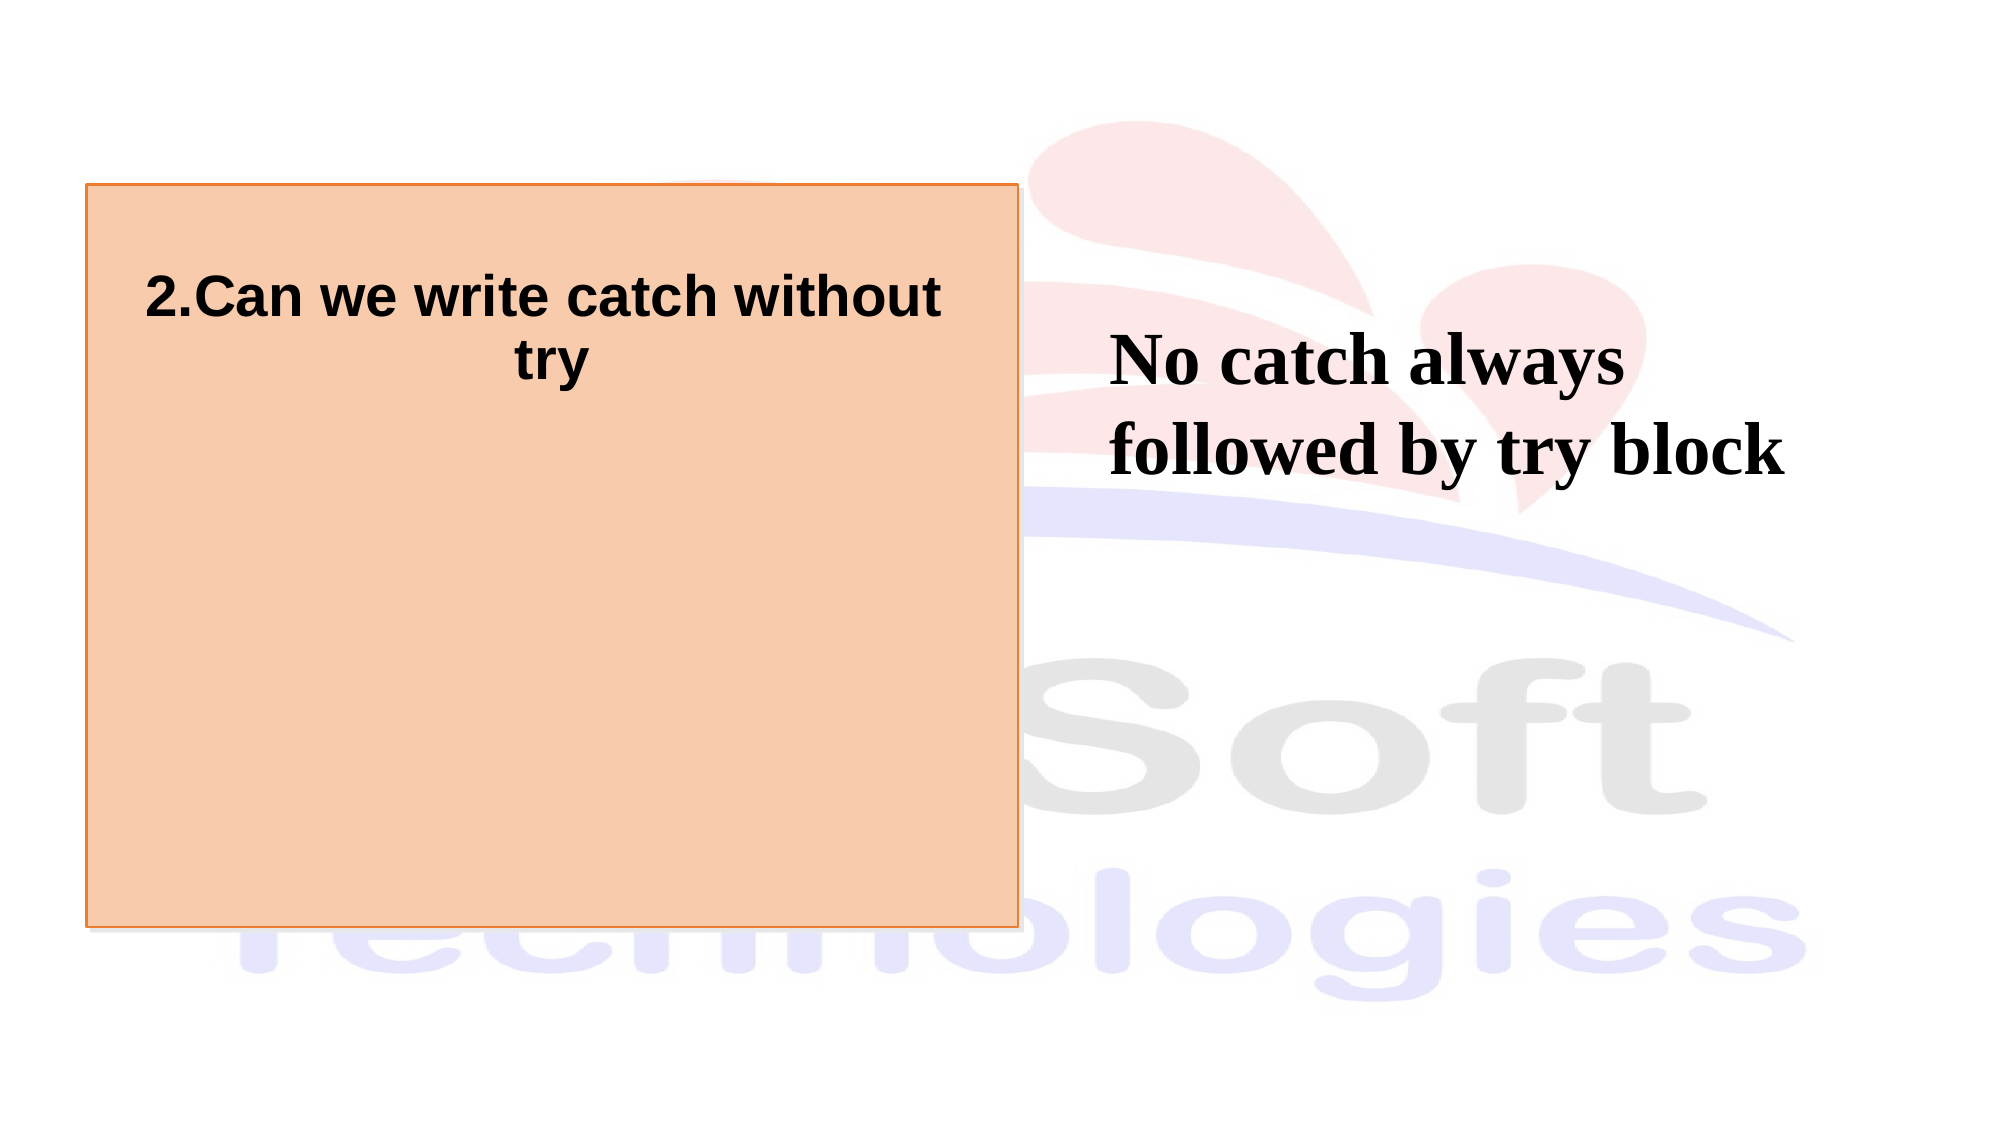

2.Can we write catch without  try
No catch always followed by try block